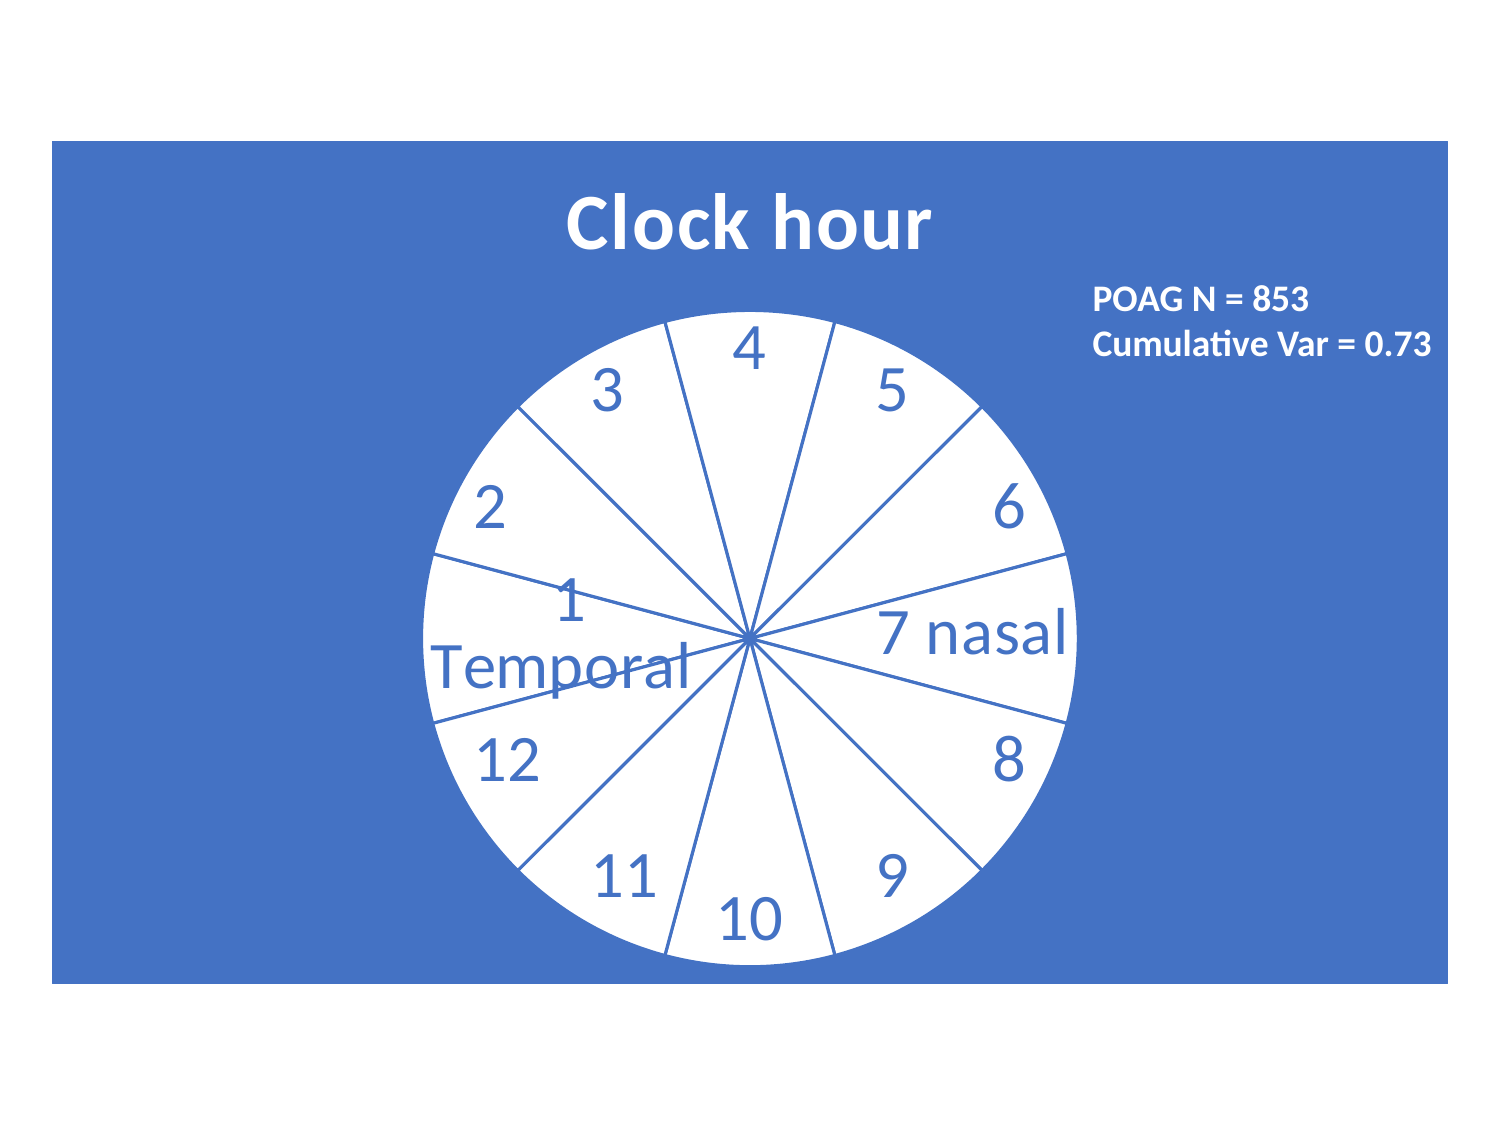

#

### Chart: Clock hour

| Category |  |
|---|---|
POAG N = 853
Cumulative Var = 0.73